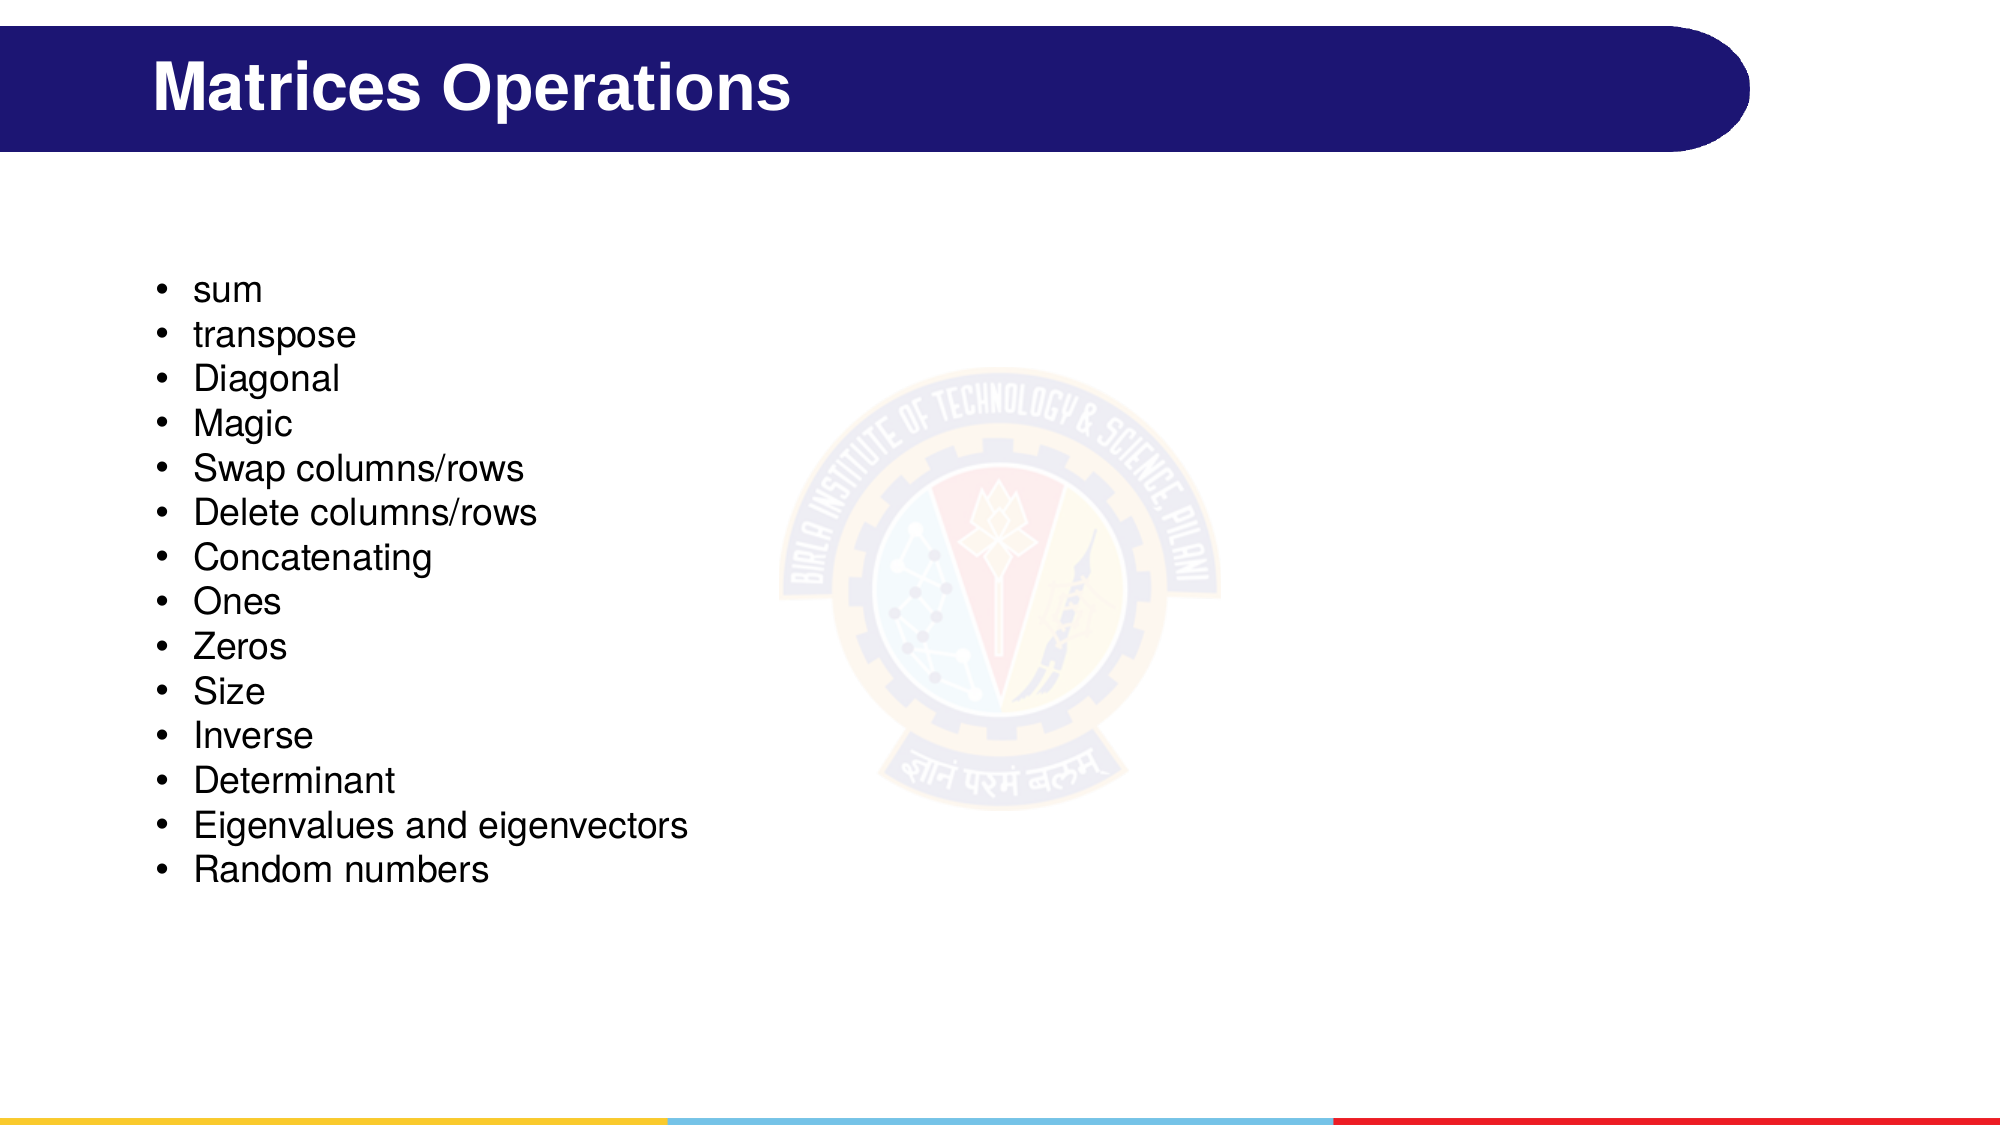

# Matrices Operations

sum
transpose
Diagonal
Magic
Swap columns/rows
Delete columns/rows
Concatenating
Ones
Zeros
Size
Inverse
Determinant
Eigenvalues and eigenvectors
Random numbers